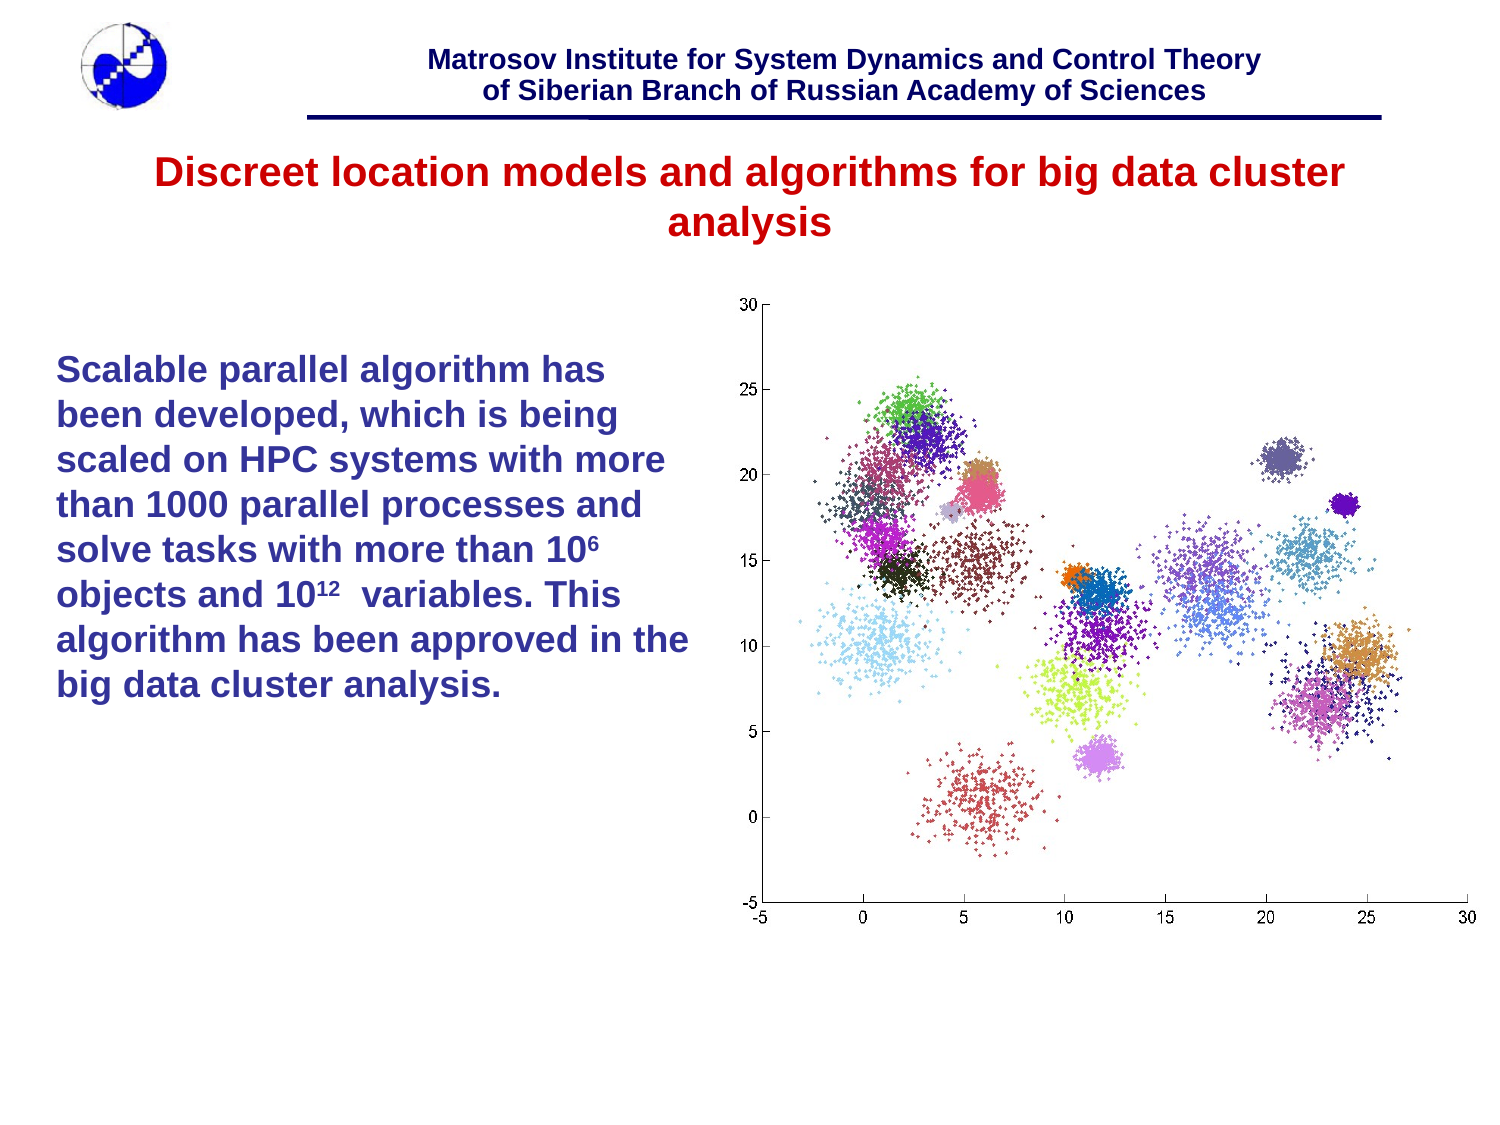

# Discreet location models and algorithms for big data cluster analysis

Scalable parallel algorithm has been developed, which is being scaled on HPC systems with more than 1000 parallel processes and solve tasks with more than 106  objects and 1012  variables. This algorithm has been approved in the big data cluster analysis.